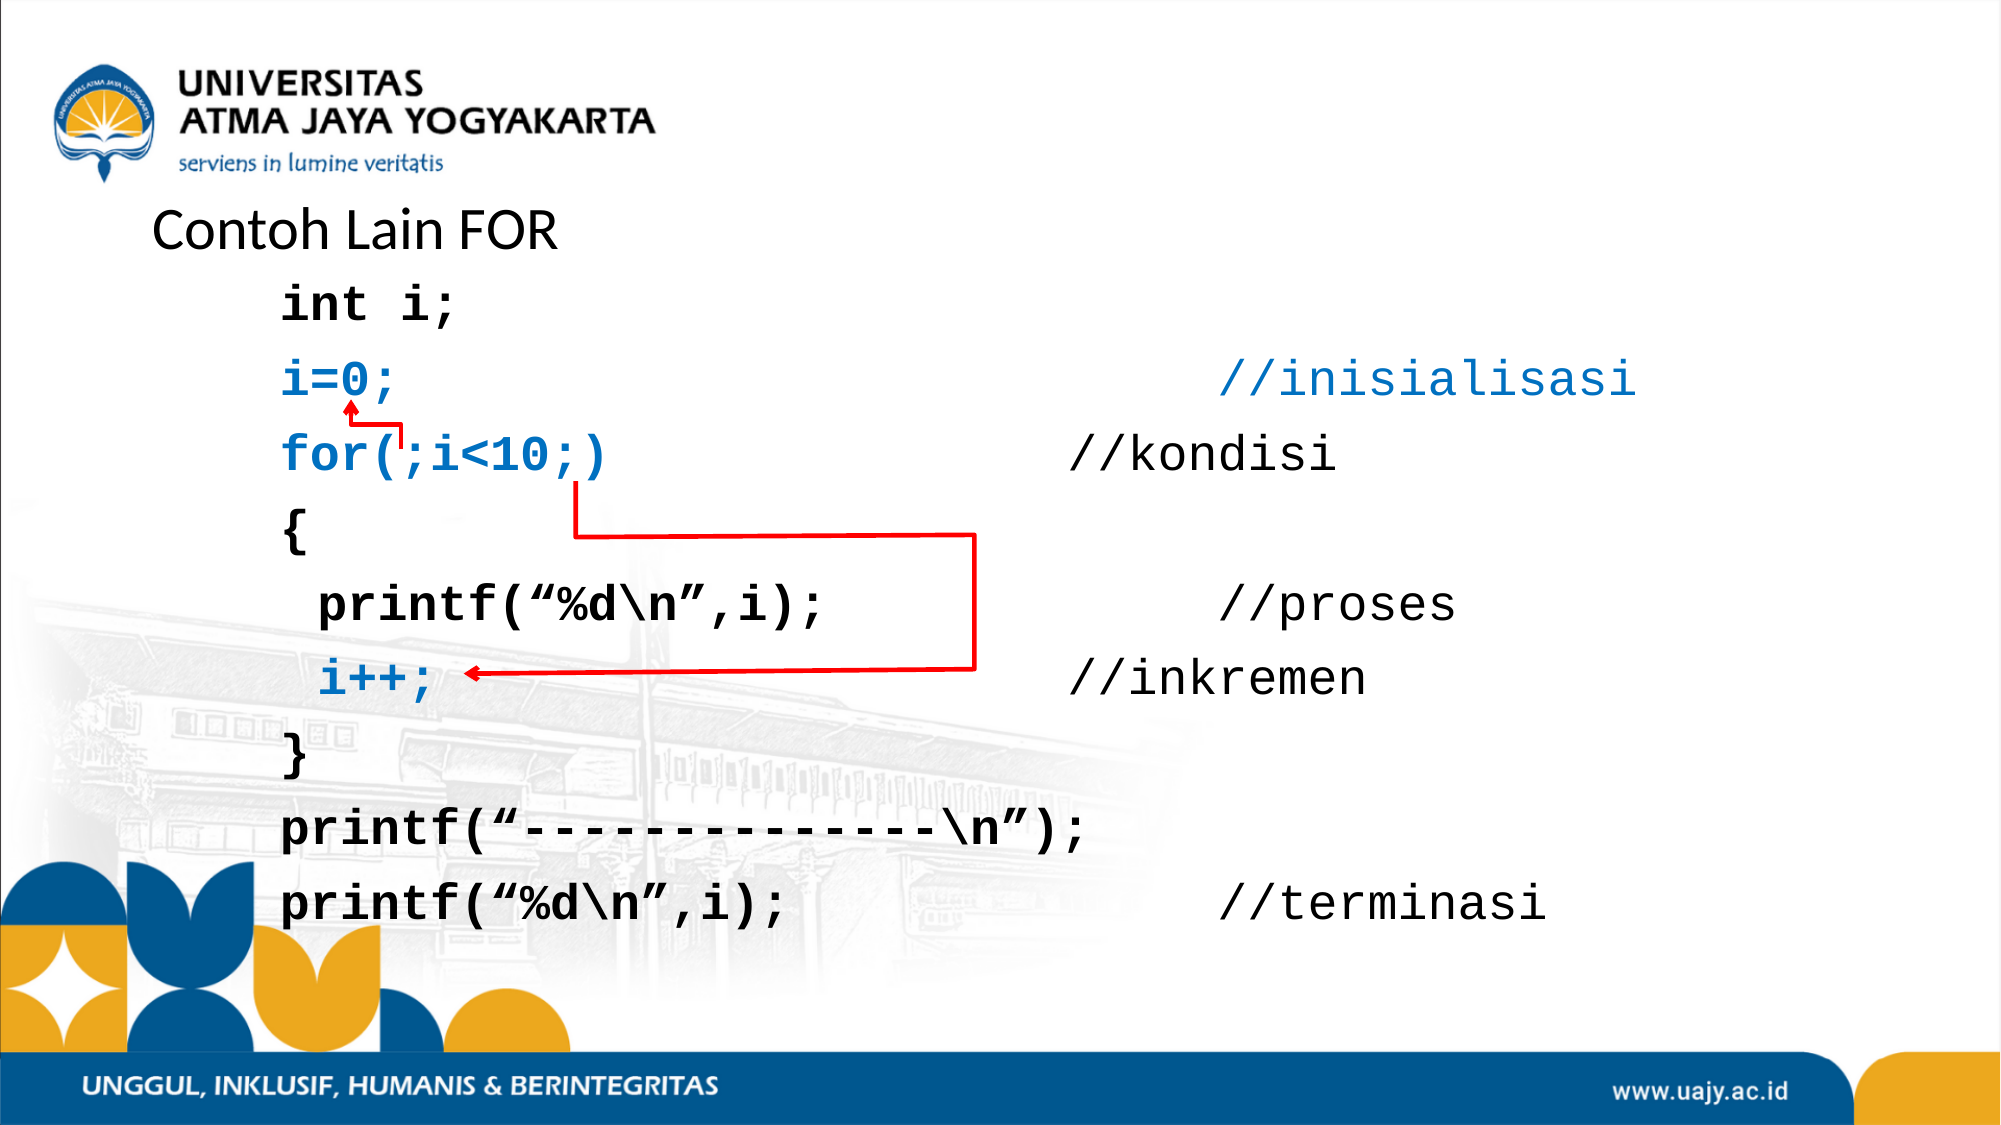

# Contoh Lain FOR
int i;
i=0;						//inisialisasi
for(;i<10;)			    	//kondisi
{
	printf(“%d\n”,i);			//proses
	i++;					//inkremen
}
printf(“--------------\n”);
printf(“%d\n”,i);  		  	//terminasi